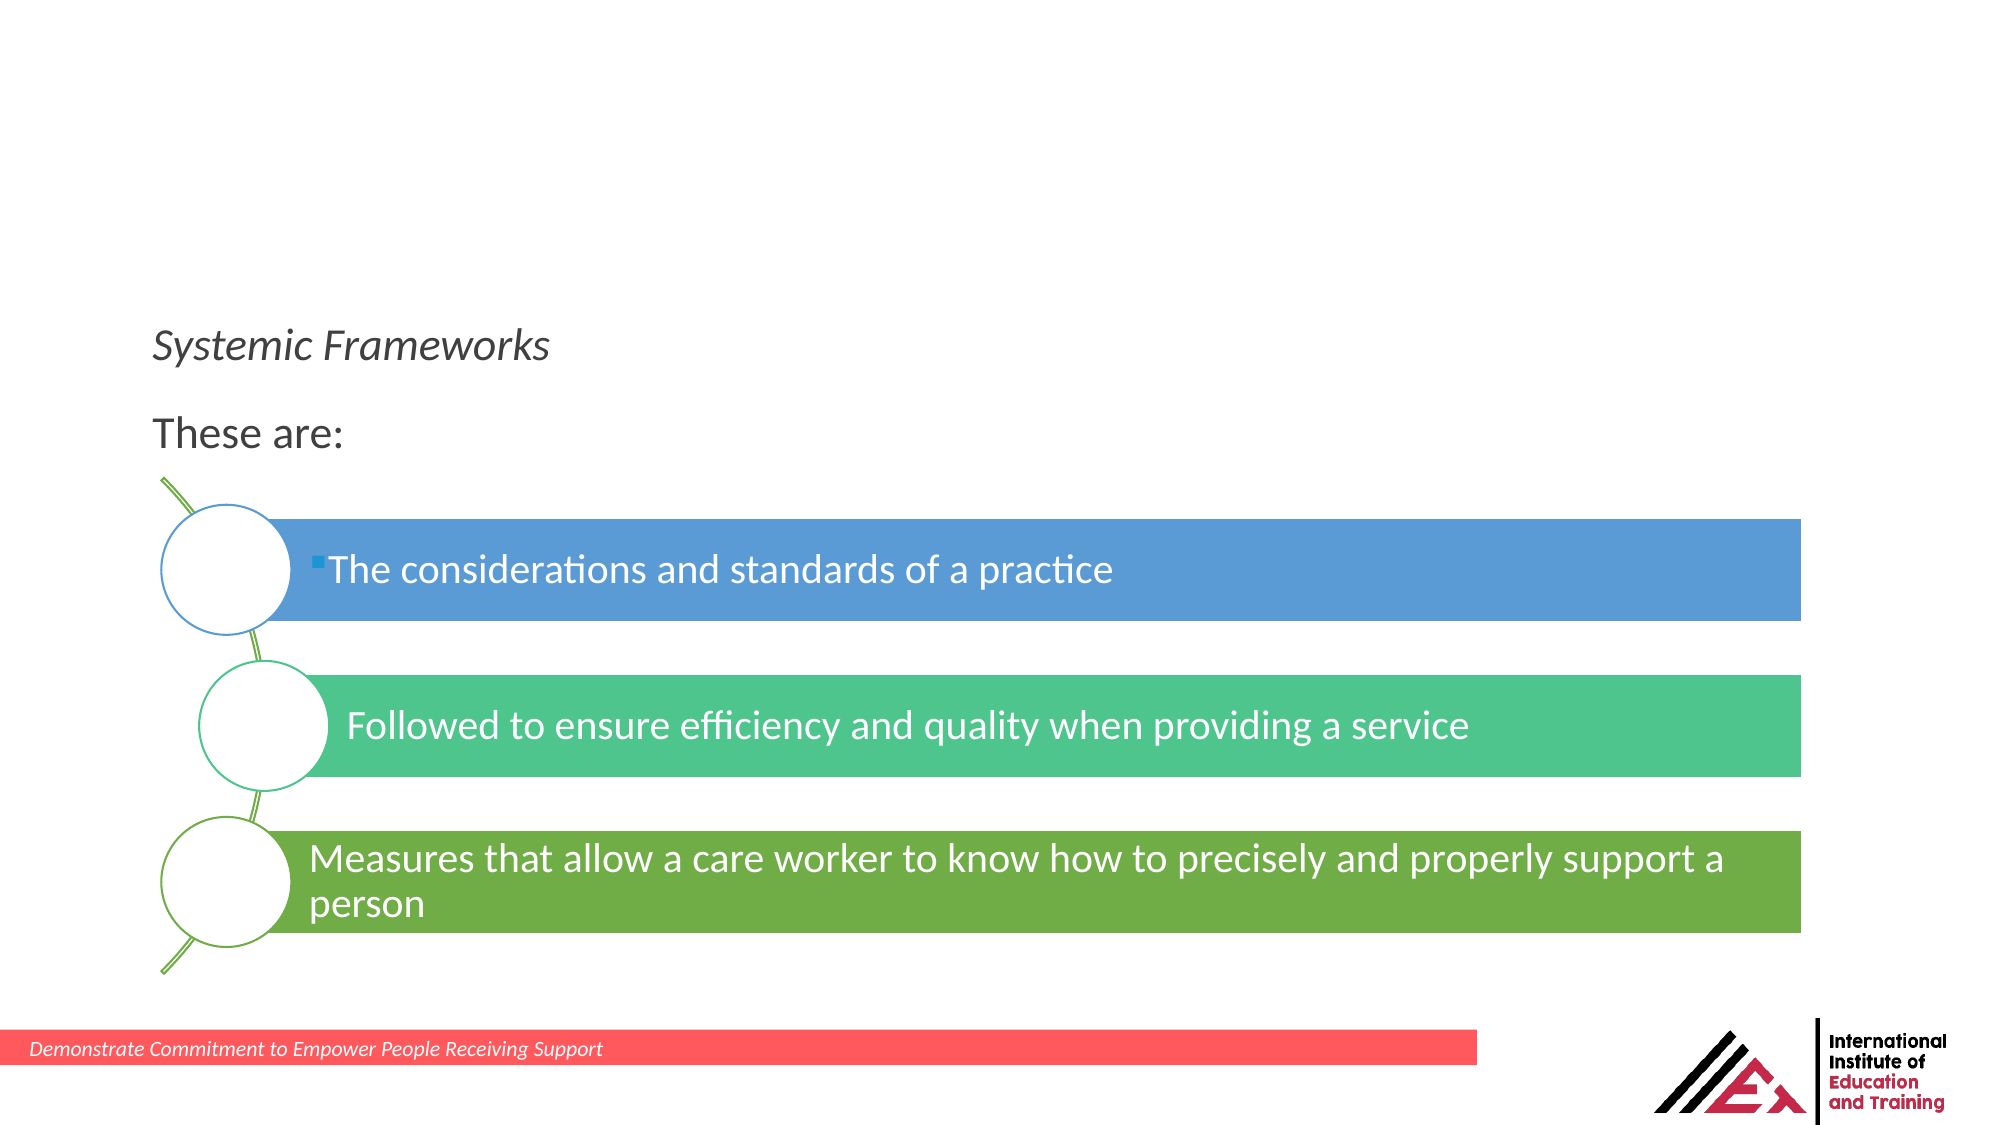

Systemic Frameworks
These are:

The considerations and standards of a practice
Followed to ensure efficiency and quality when providing a service
Measures that allow a care worker to know how to precisely and properly support a person
Demonstrate Commitment to Empower People Receiving Support